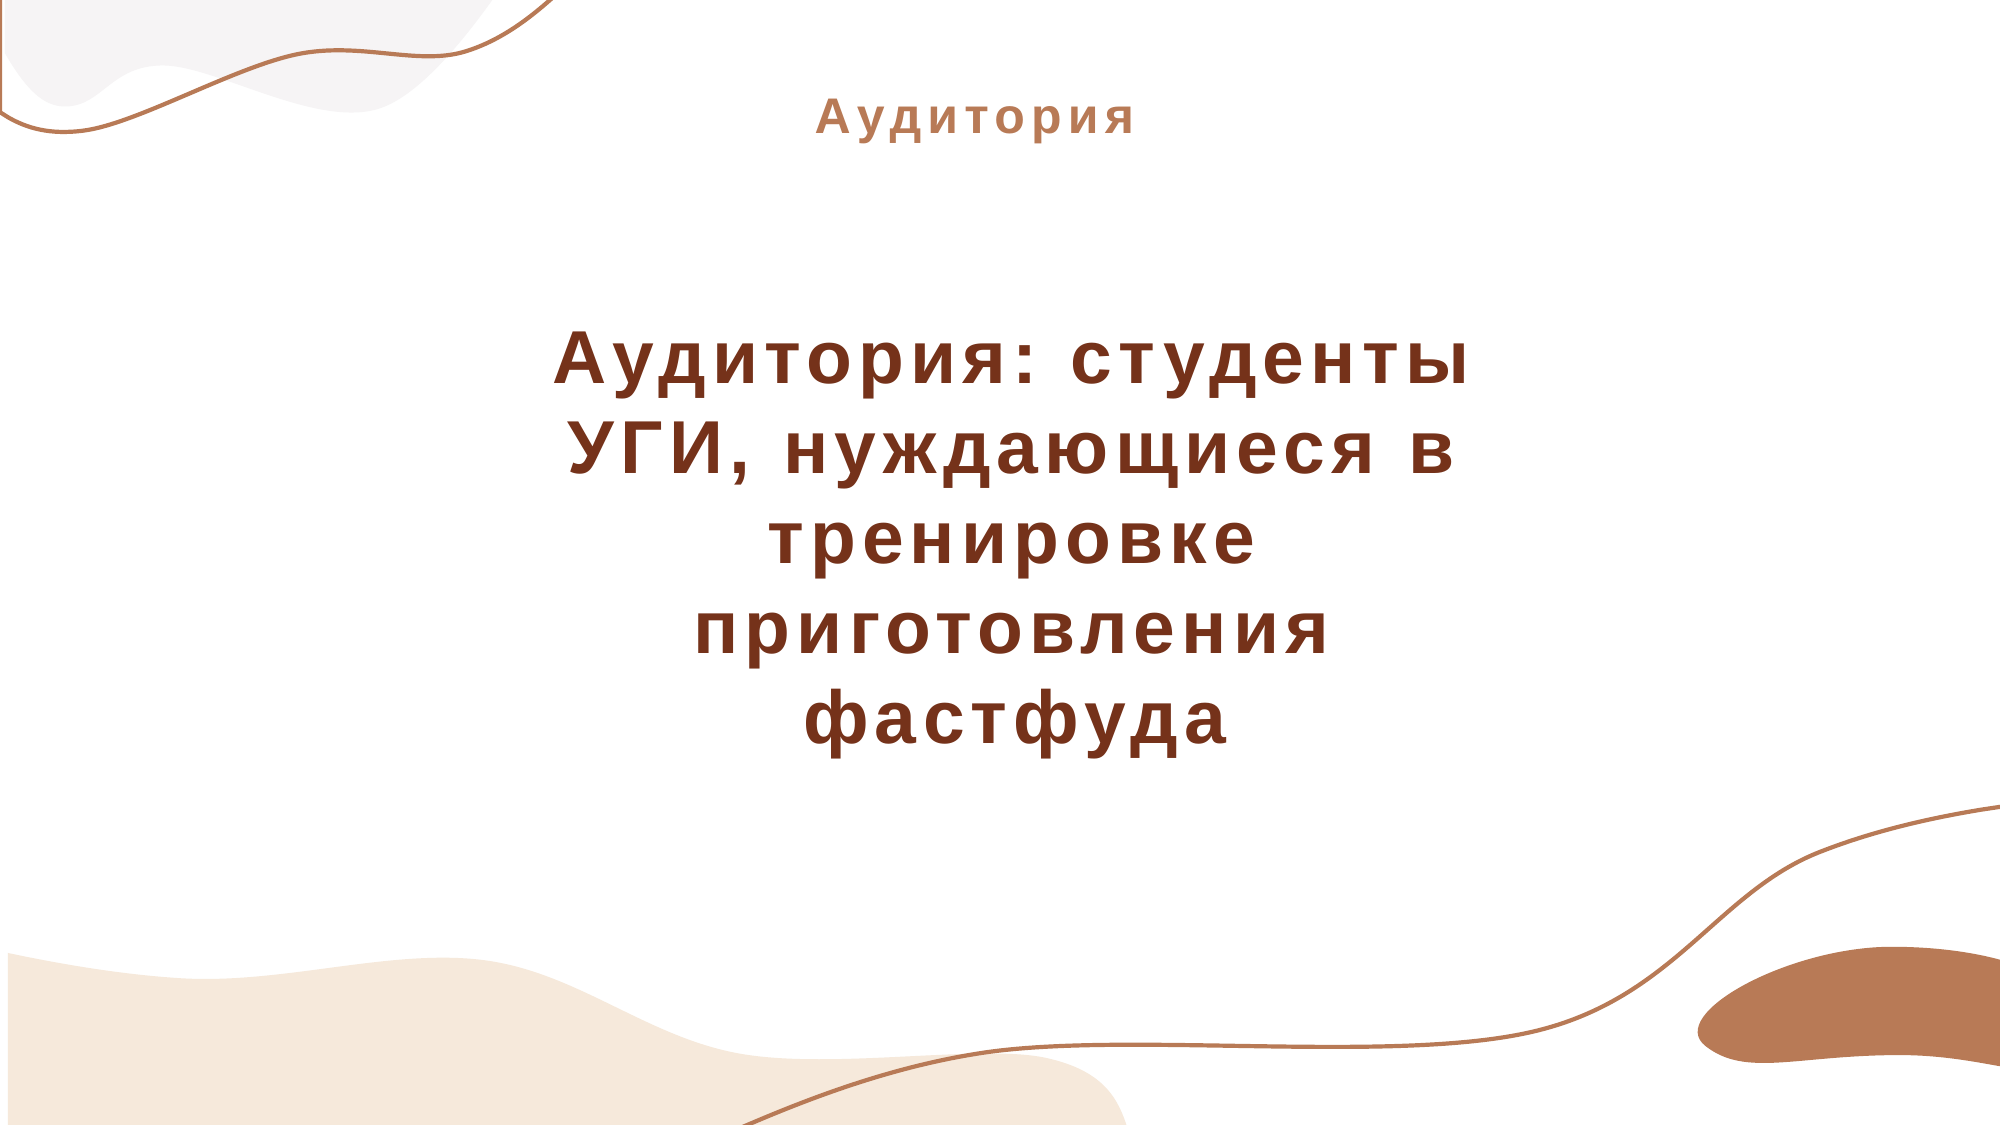

Аудитория
Аудитория: студенты УГИ, нуждающиеся в тренировке приготовления фастфуда